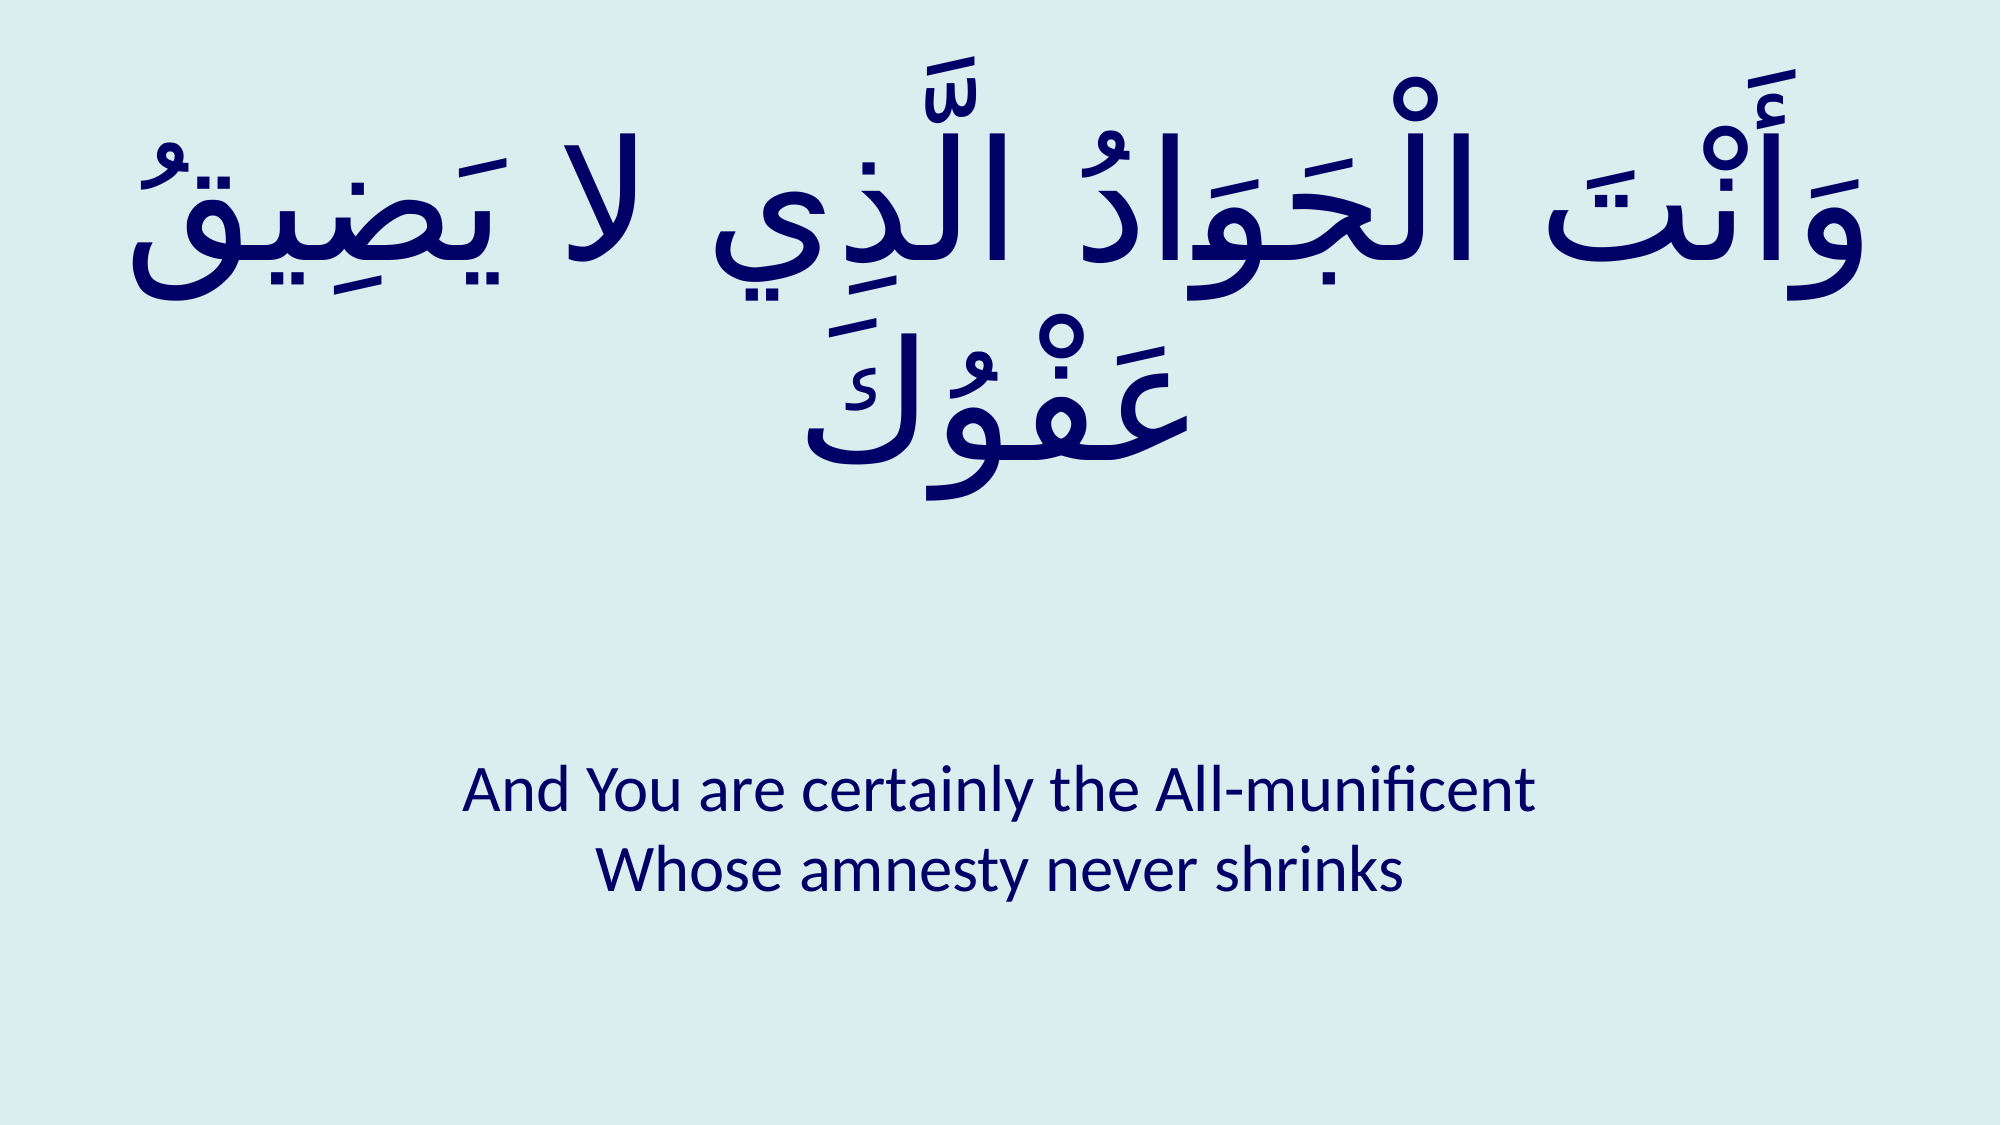

# وَأَنْتَ الْجَوَادُ الَّذِي لا يَضِيقُ عَفْوُكَ
And You are certainly the All-munificent Whose amnesty never shrinks